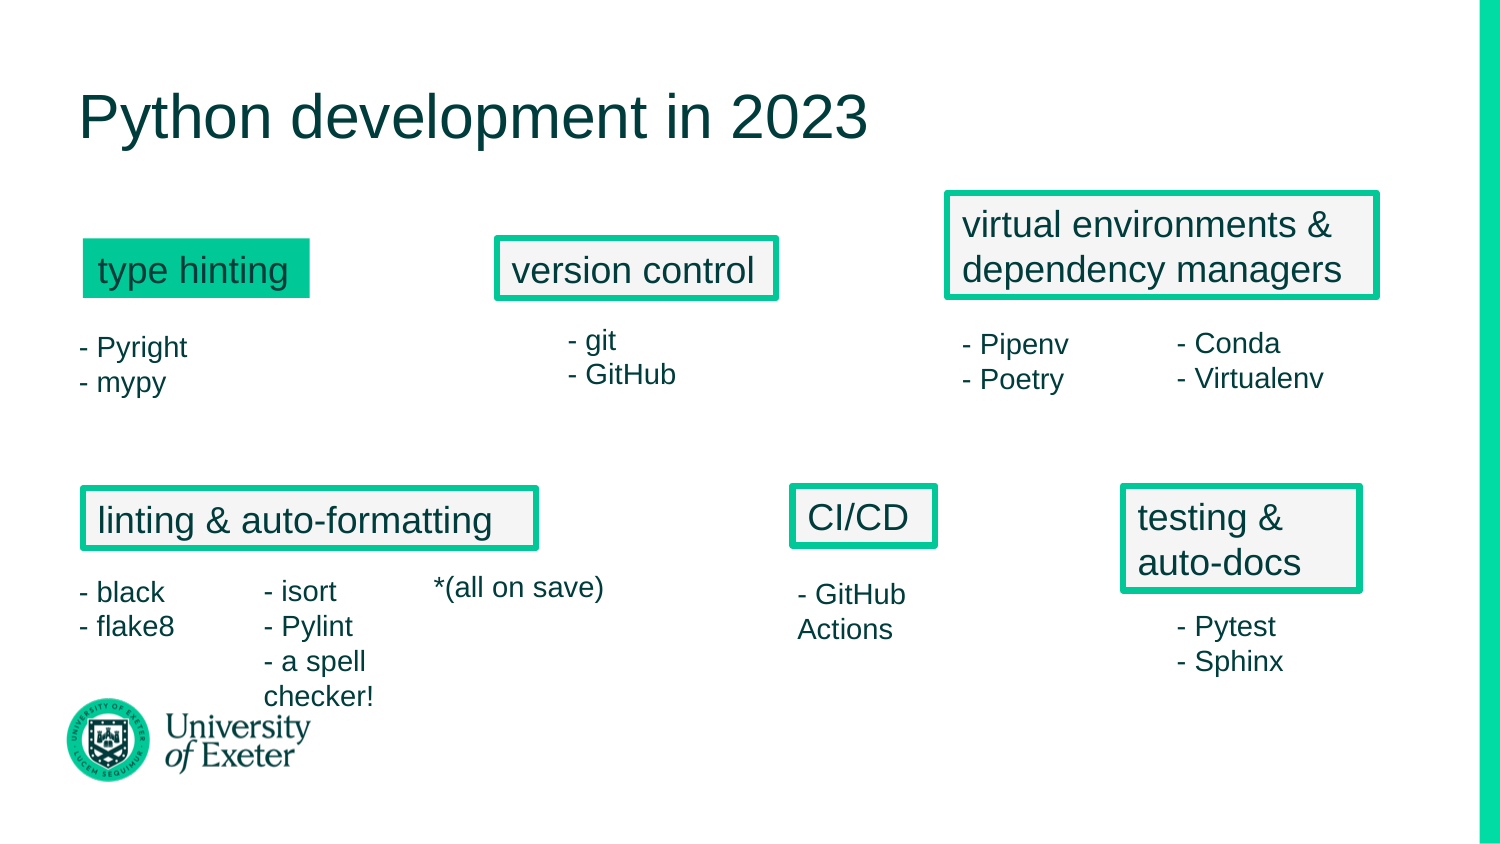

# Python development in 2023
virtual environments & dependency managers
type hinting
version control
- git
- GitHub
- Conda
- Virtualenv
- Pipenv
- Poetry
- Pyright
- mypy
CI/CD
testing & auto-docs
linting & auto-formatting
*(all on save)
- isort
- Pylint
- a spell checker!

- black
- flake8

- GitHub Actions
- Pytest
- Sphinx